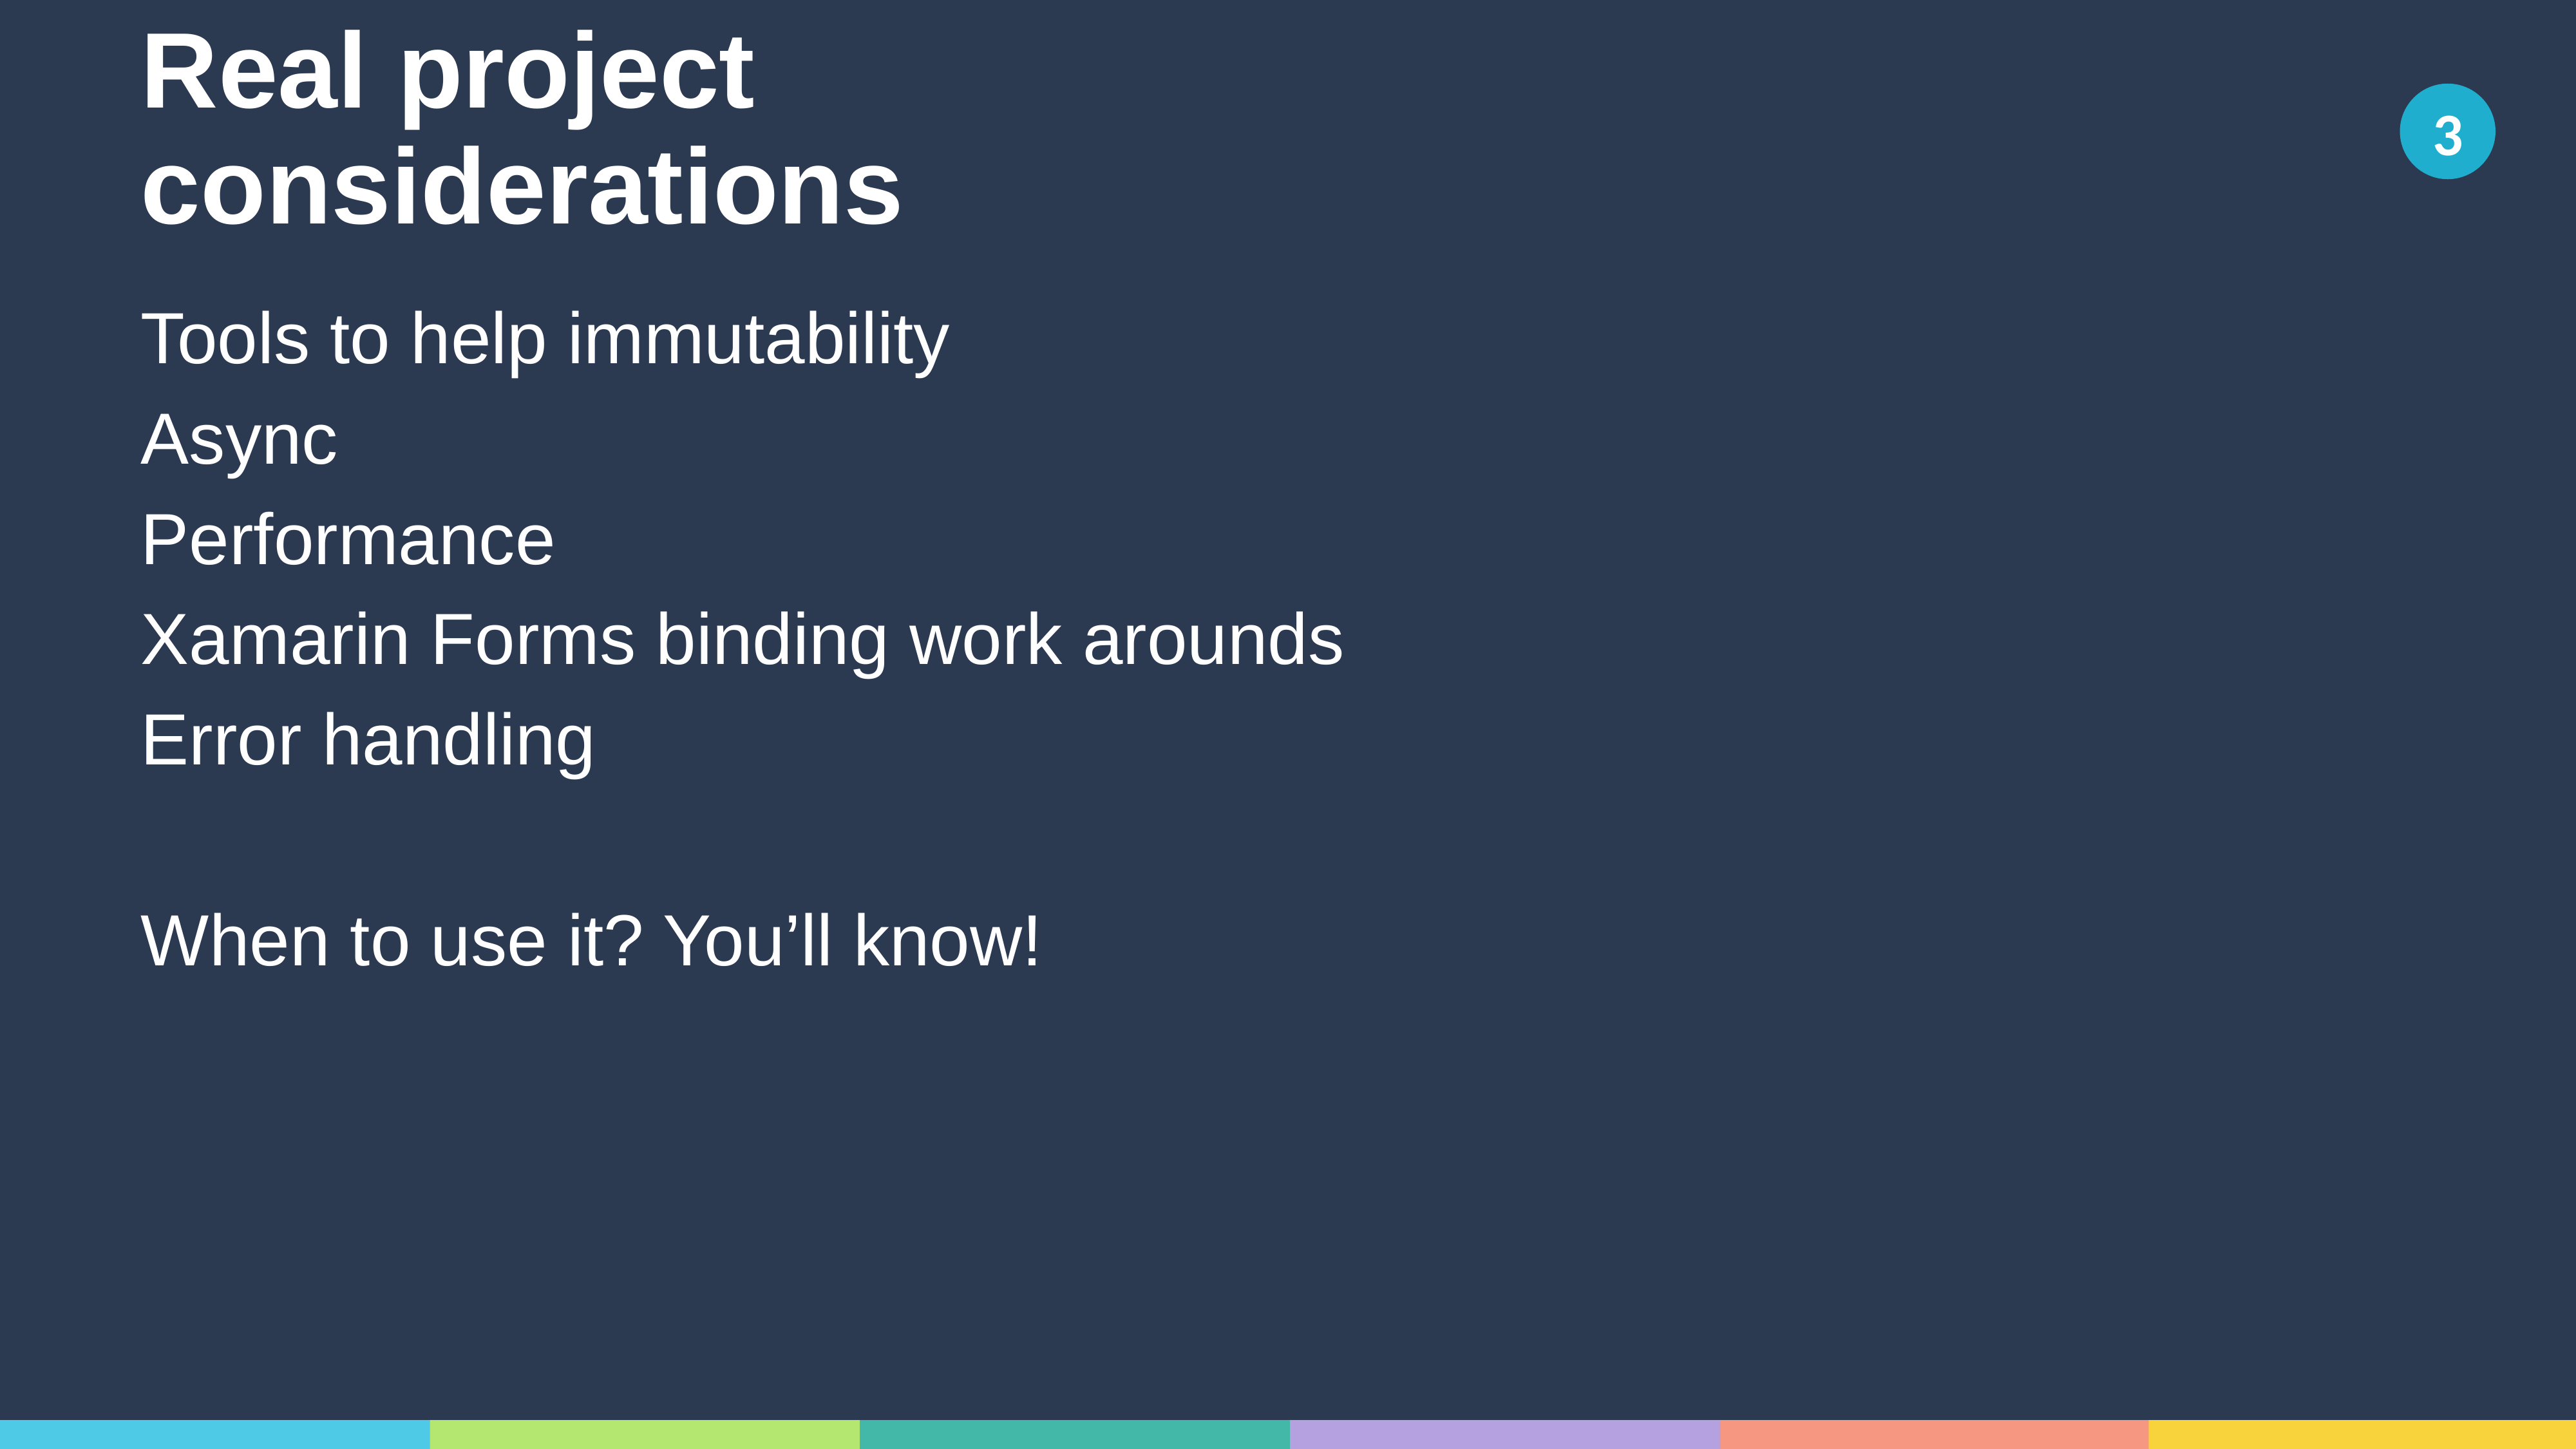

# Real project considerations
3
Tools to help immutability
Async
Performance
Xamarin Forms binding work arounds
Error handling

When to use it? You’ll know!